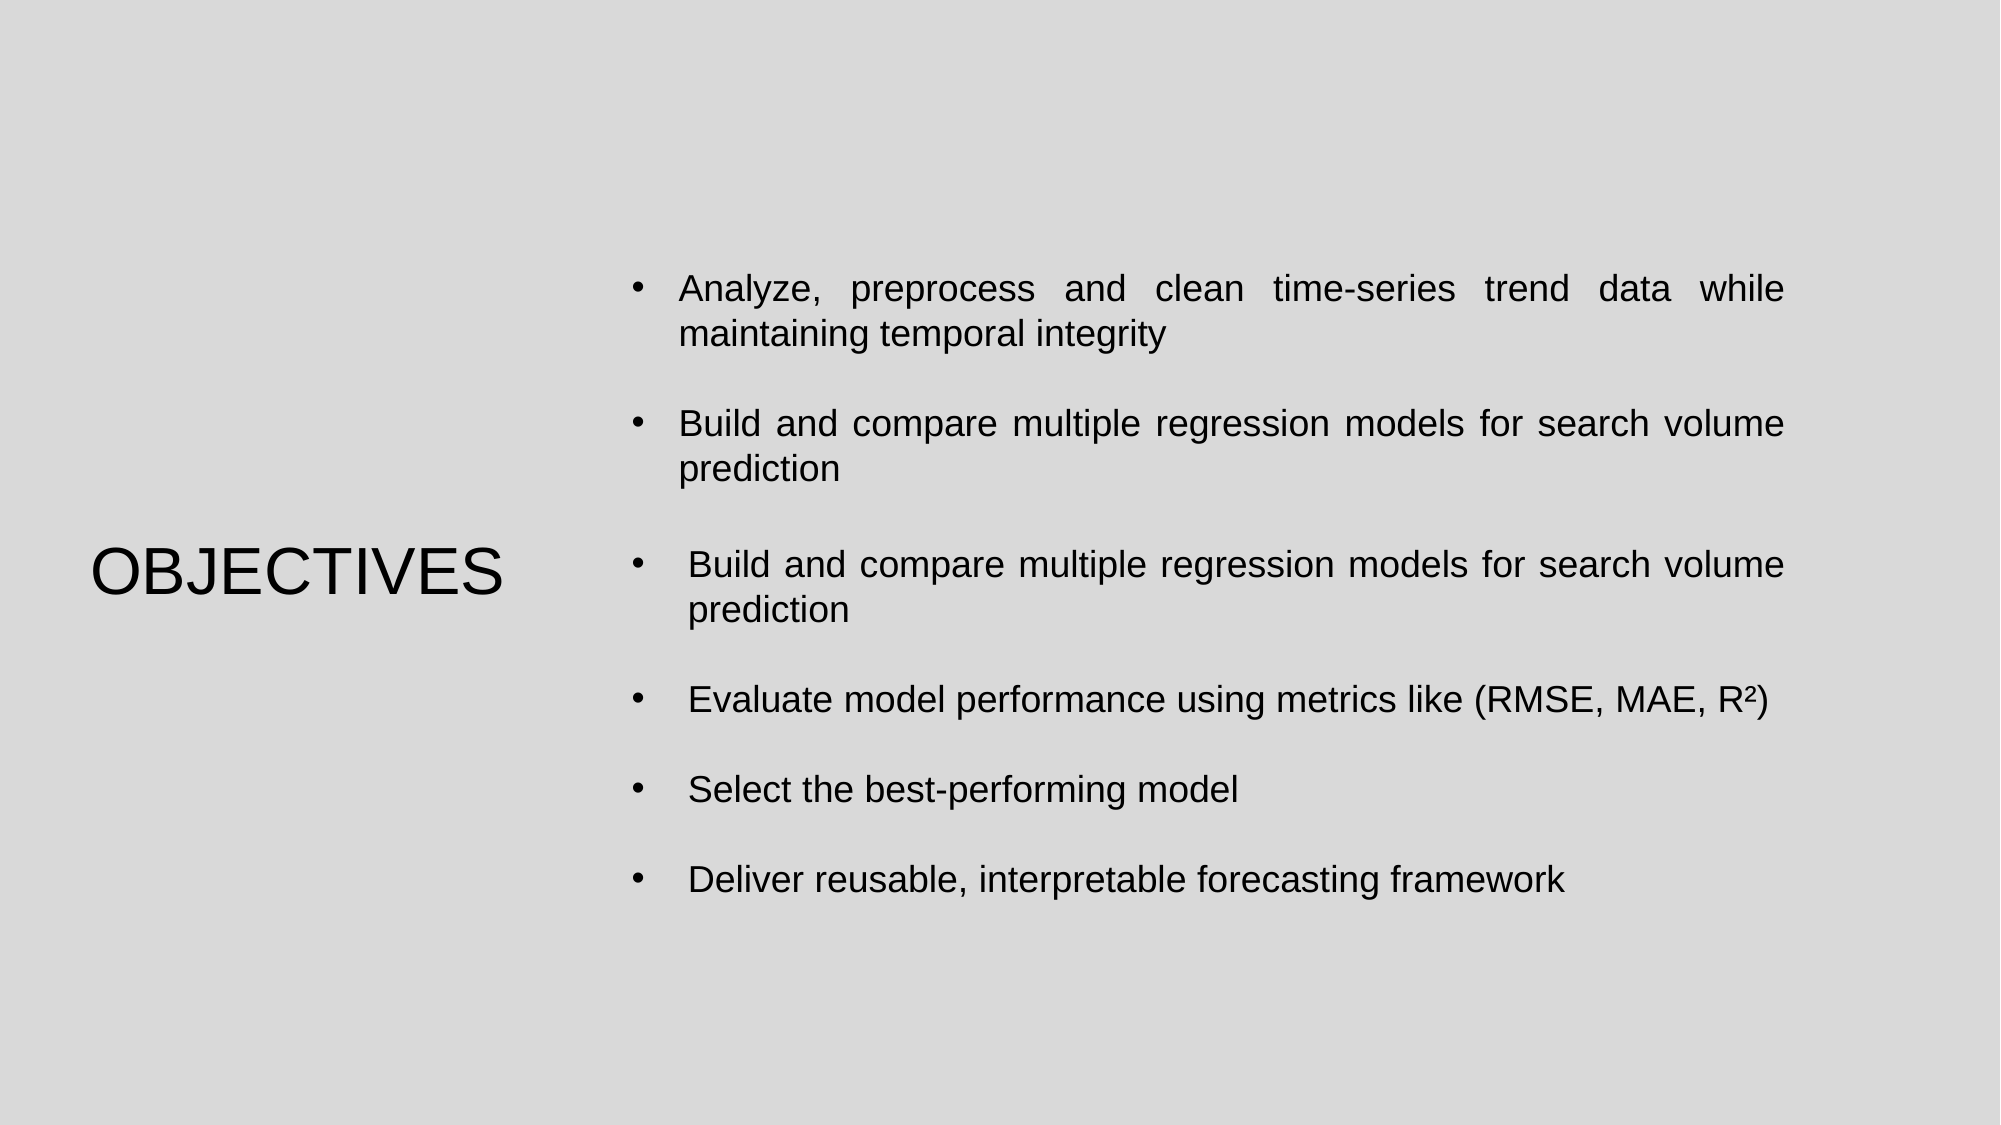

Analyze, preprocess and clean time-series trend data while maintaining temporal integrity

Build and compare multiple regression models for search volume prediction

# OBJECTIVES
Build and compare multiple regression models for search volume prediction

Evaluate model performance using metrics like (RMSE, MAE, R²)

Select the best-performing model

Deliver reusable, interpretable forecasting framework